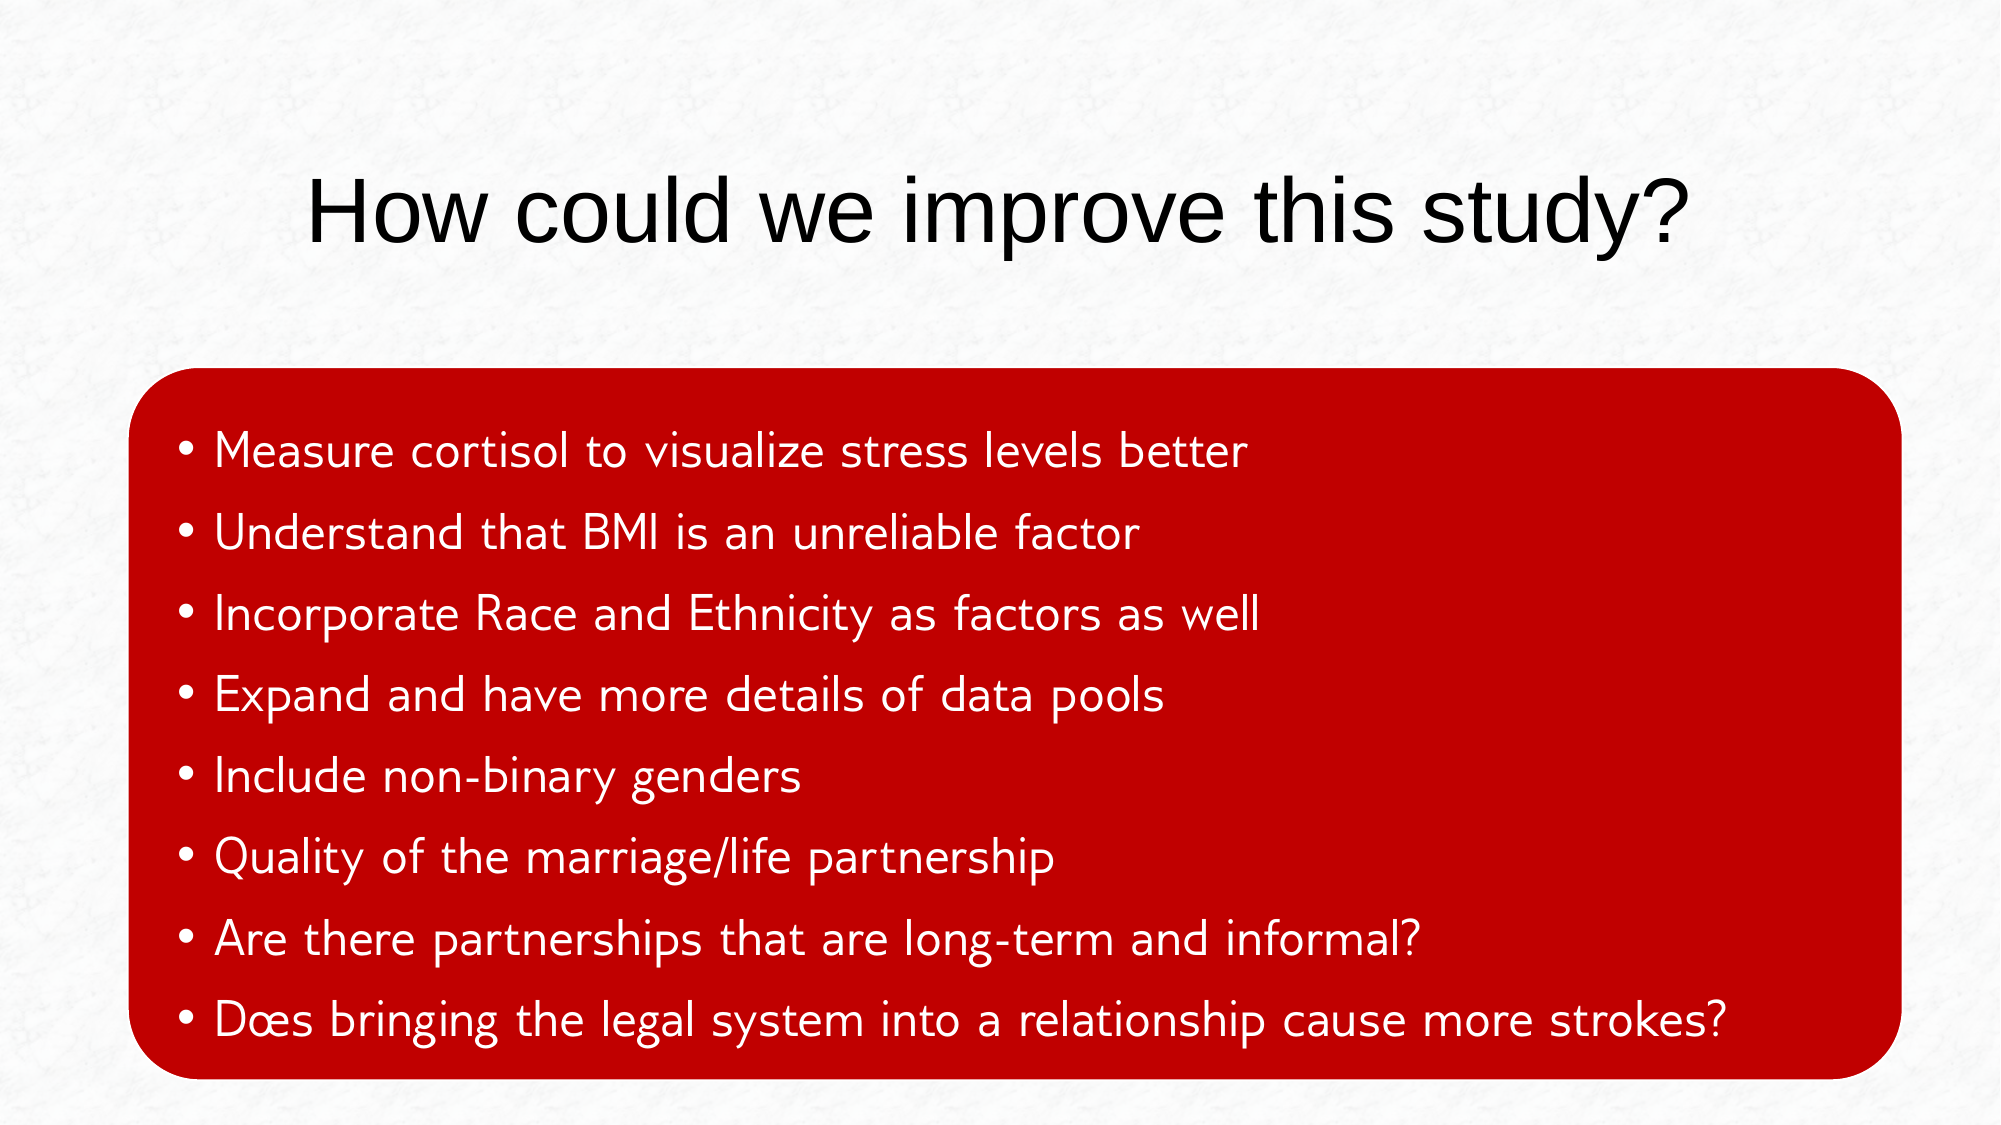

# How could we improve this study?

Measure cortisol to visualize stress levels better
Understand that BMI is an unreliable factor
Incorporate Race and Ethnicity as factors as well
Expand and have more details of data pools
Include non-binary genders
Quality of the marriage/life partnership
Are there partnerships that are long-term and informal?
Does bringing the legal system into a relationship cause more strokes?